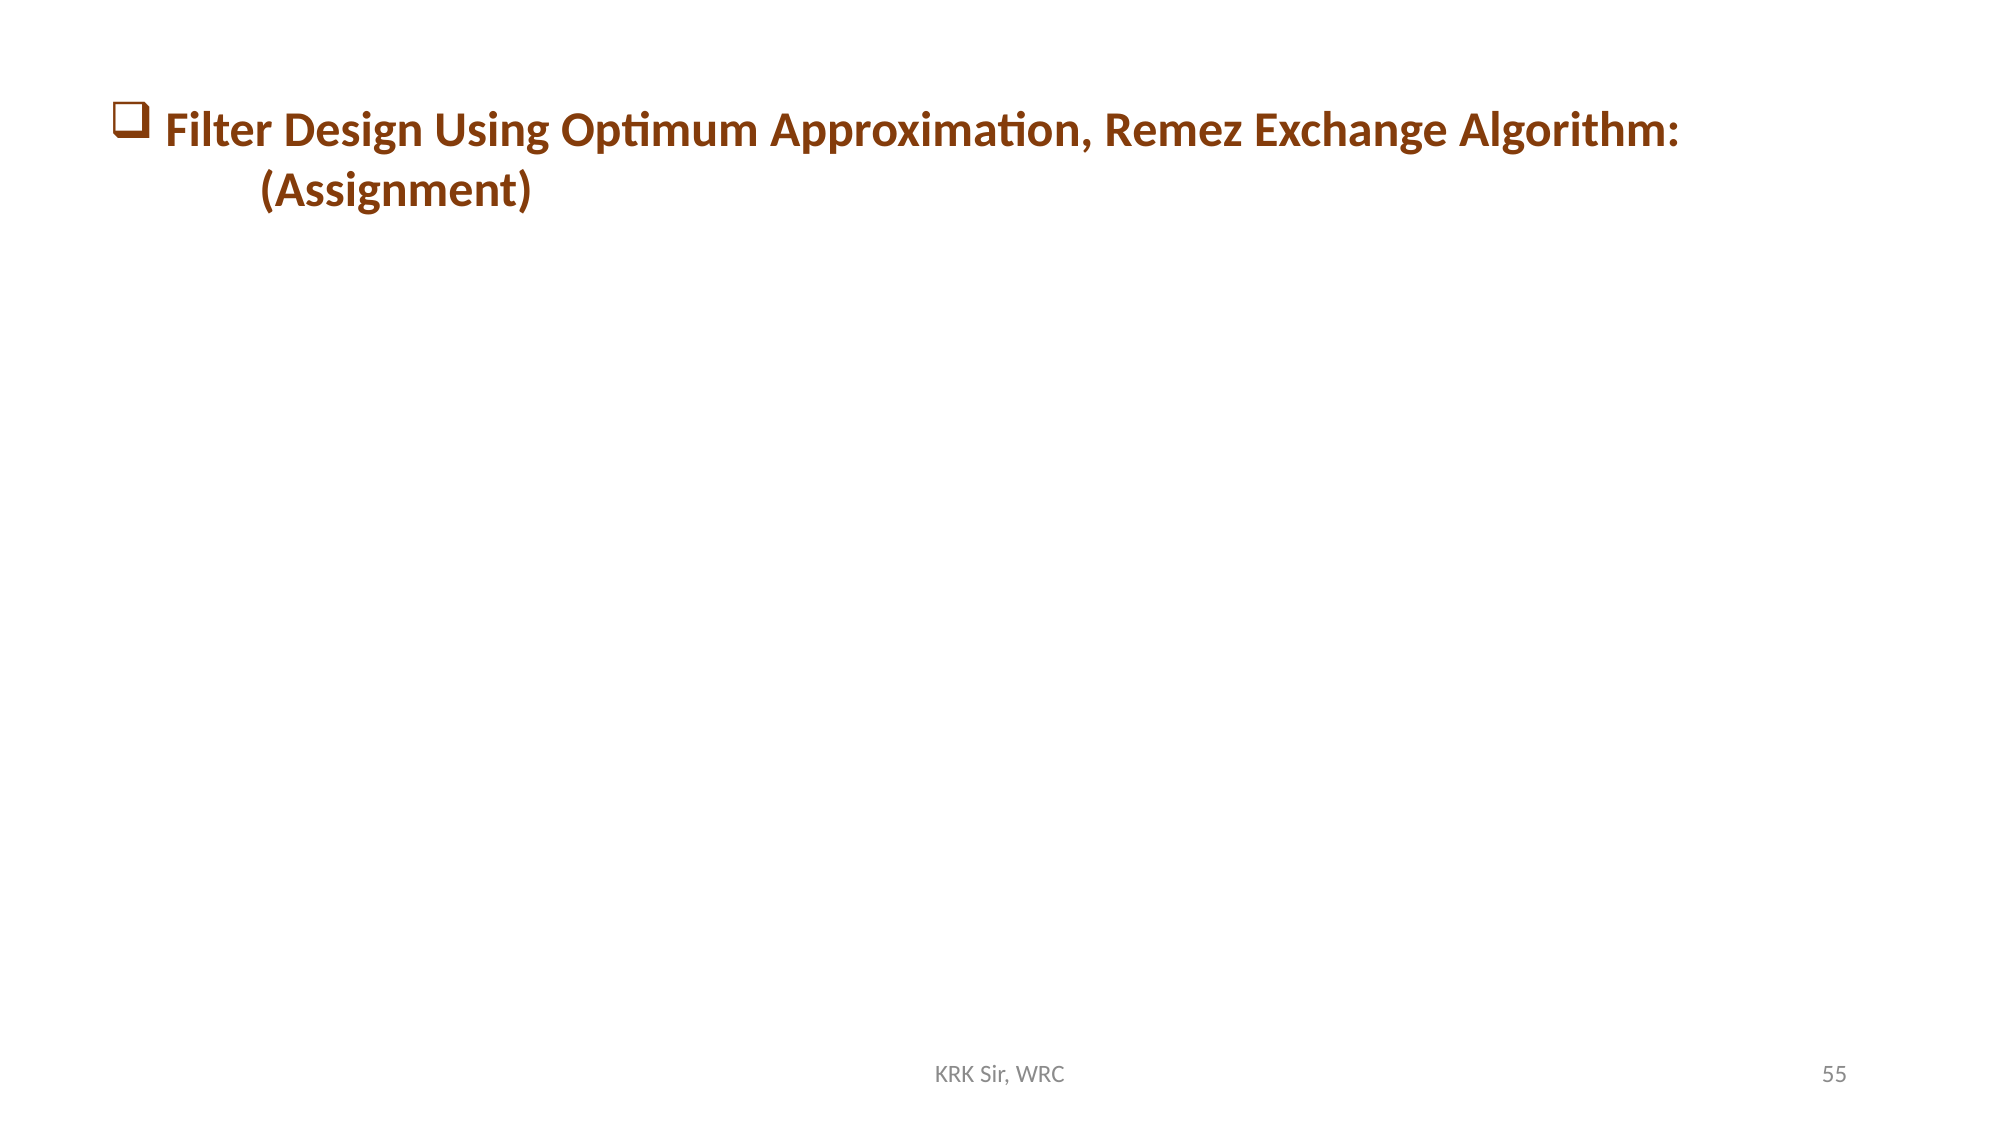

Filter Design Using Optimum Approximation, Remez Exchange Algorithm:
	(Assignment)
KRK Sir, WRC
55